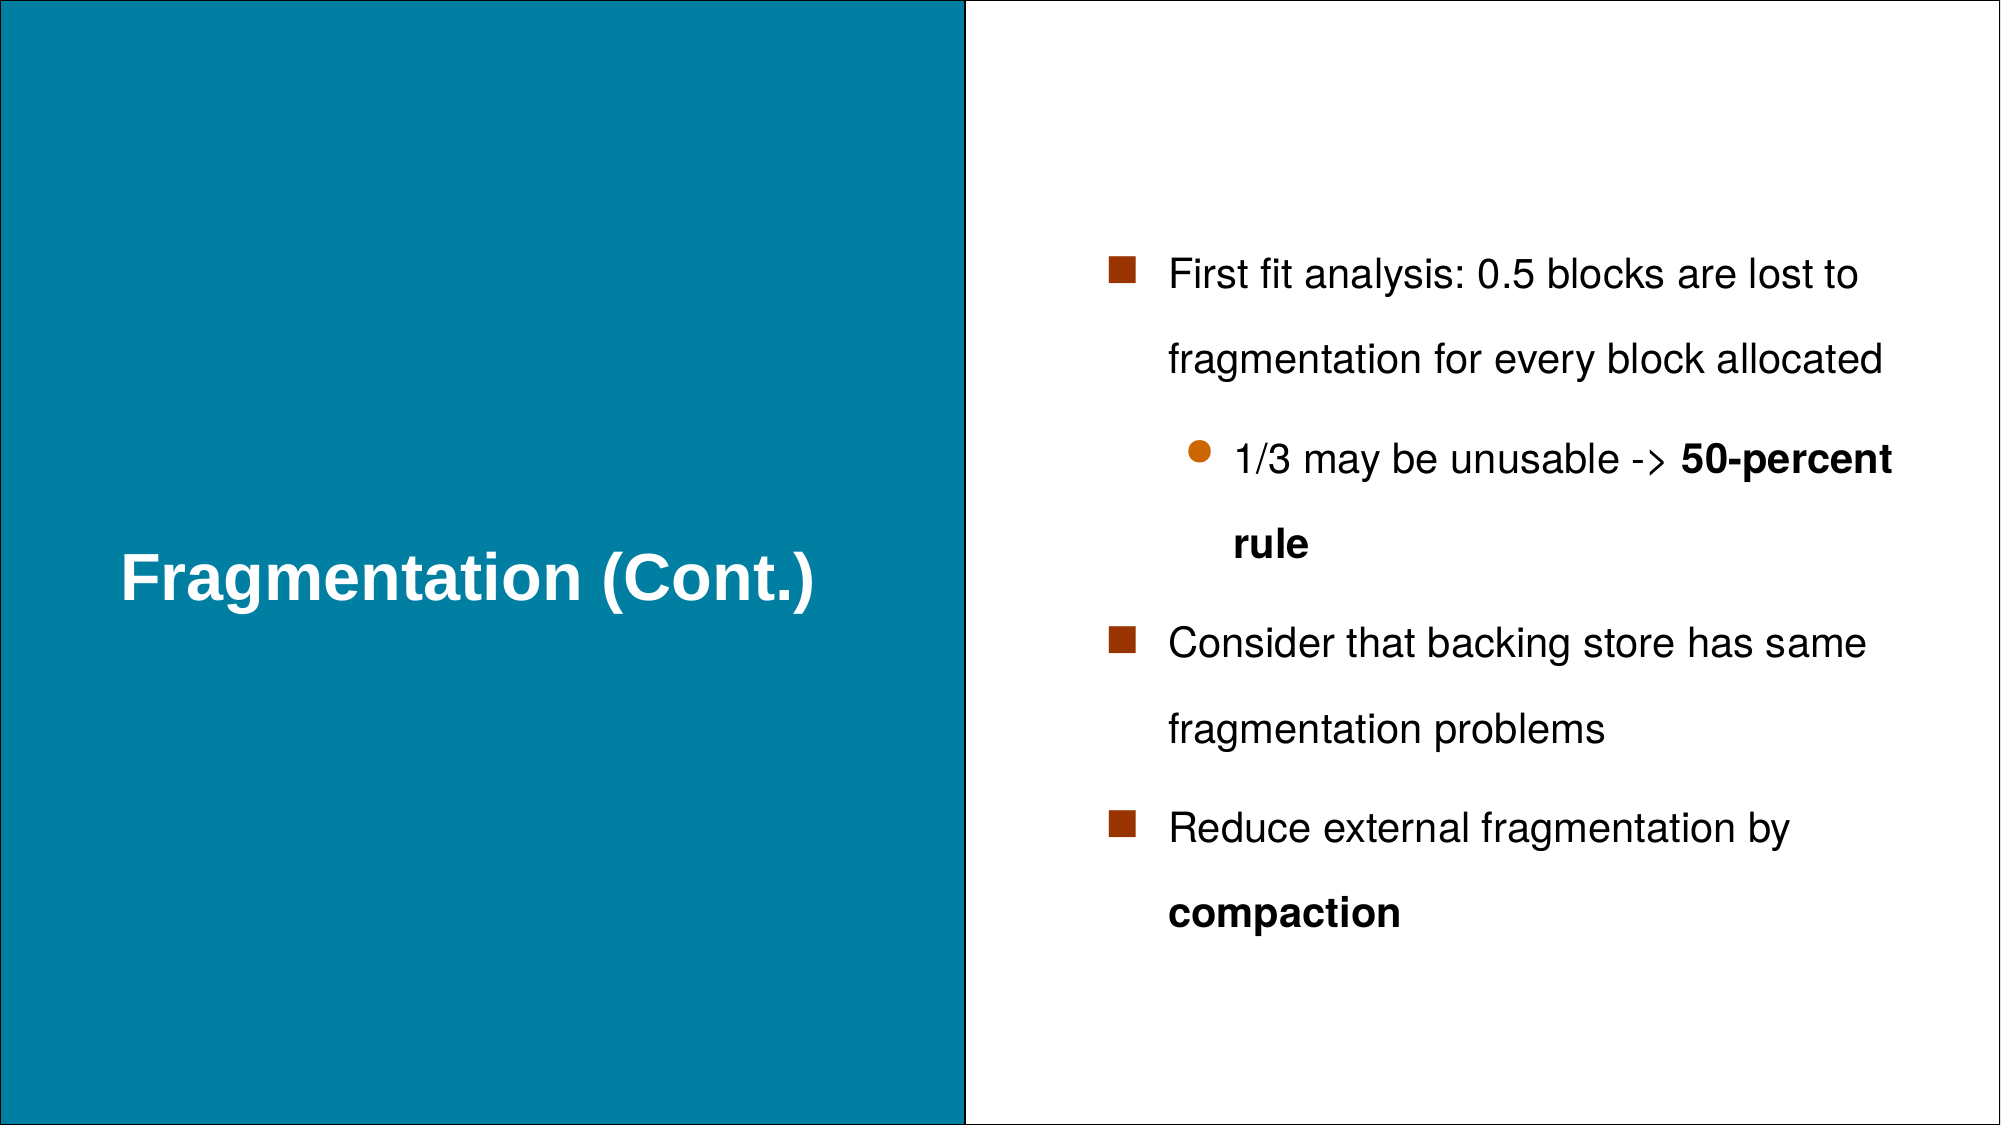

# Fragmentation (Cont.)
First fit analysis: 0.5 blocks are lost to fragmentation for every block allocated
1/3 may be unusable -> 50-percent rule
Consider that backing store has same fragmentation problems
Reduce external fragmentation by compaction